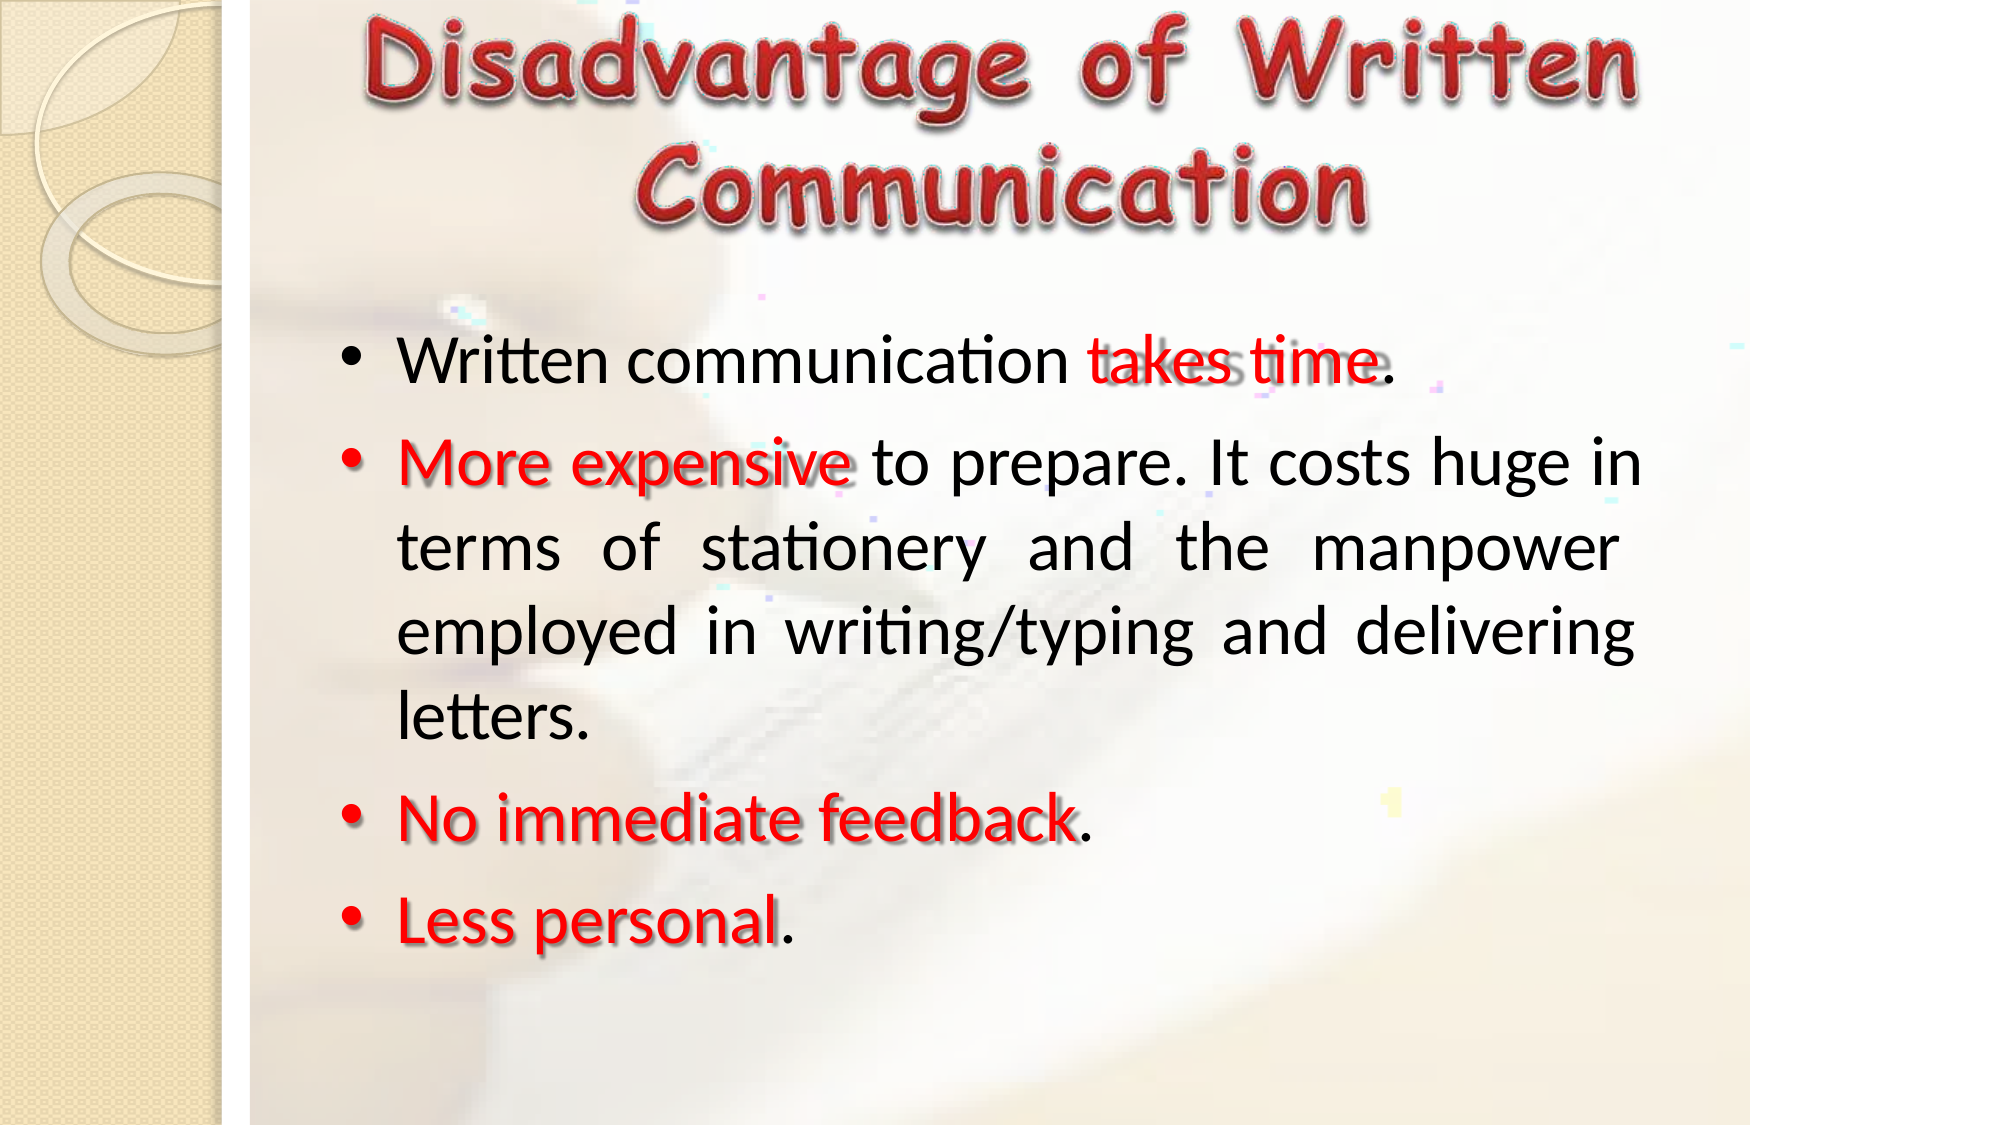

Written communication takes time.
More expensive to prepare. It costs huge in  terms of stationery and the manpower  employed in writing/typing and delivering  letters.
No immediate feedback.
Less personal.